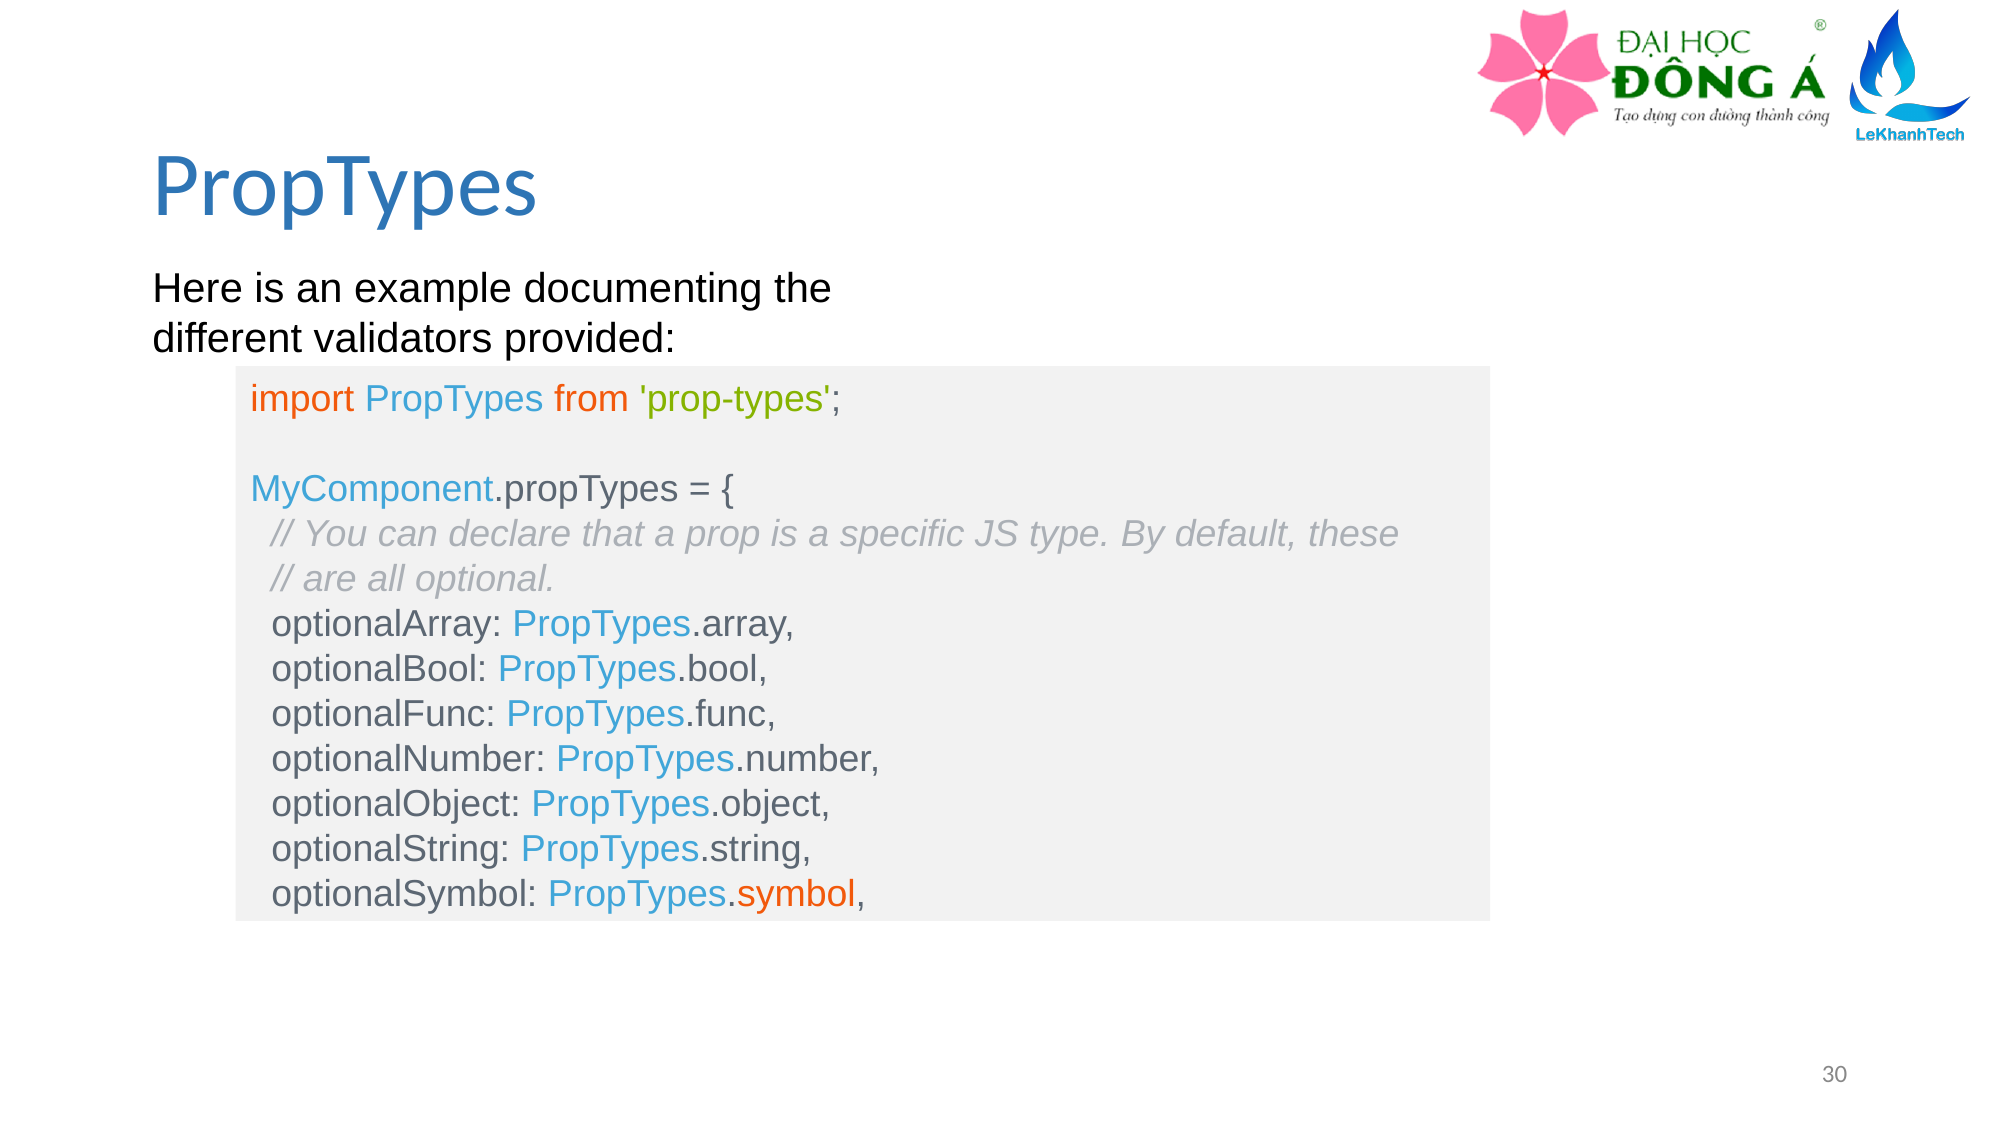

# PropTypes
Here is an example documenting the different validators provided:
import PropTypes from 'prop-types';
MyComponent.propTypes = {
  // You can declare that a prop is a specific JS type. By default, these
  // are all optional.
  optionalArray: PropTypes.array,
  optionalBool: PropTypes.bool,
  optionalFunc: PropTypes.func,
  optionalNumber: PropTypes.number,
  optionalObject: PropTypes.object,
  optionalString: PropTypes.string,
  optionalSymbol: PropTypes.symbol,
30